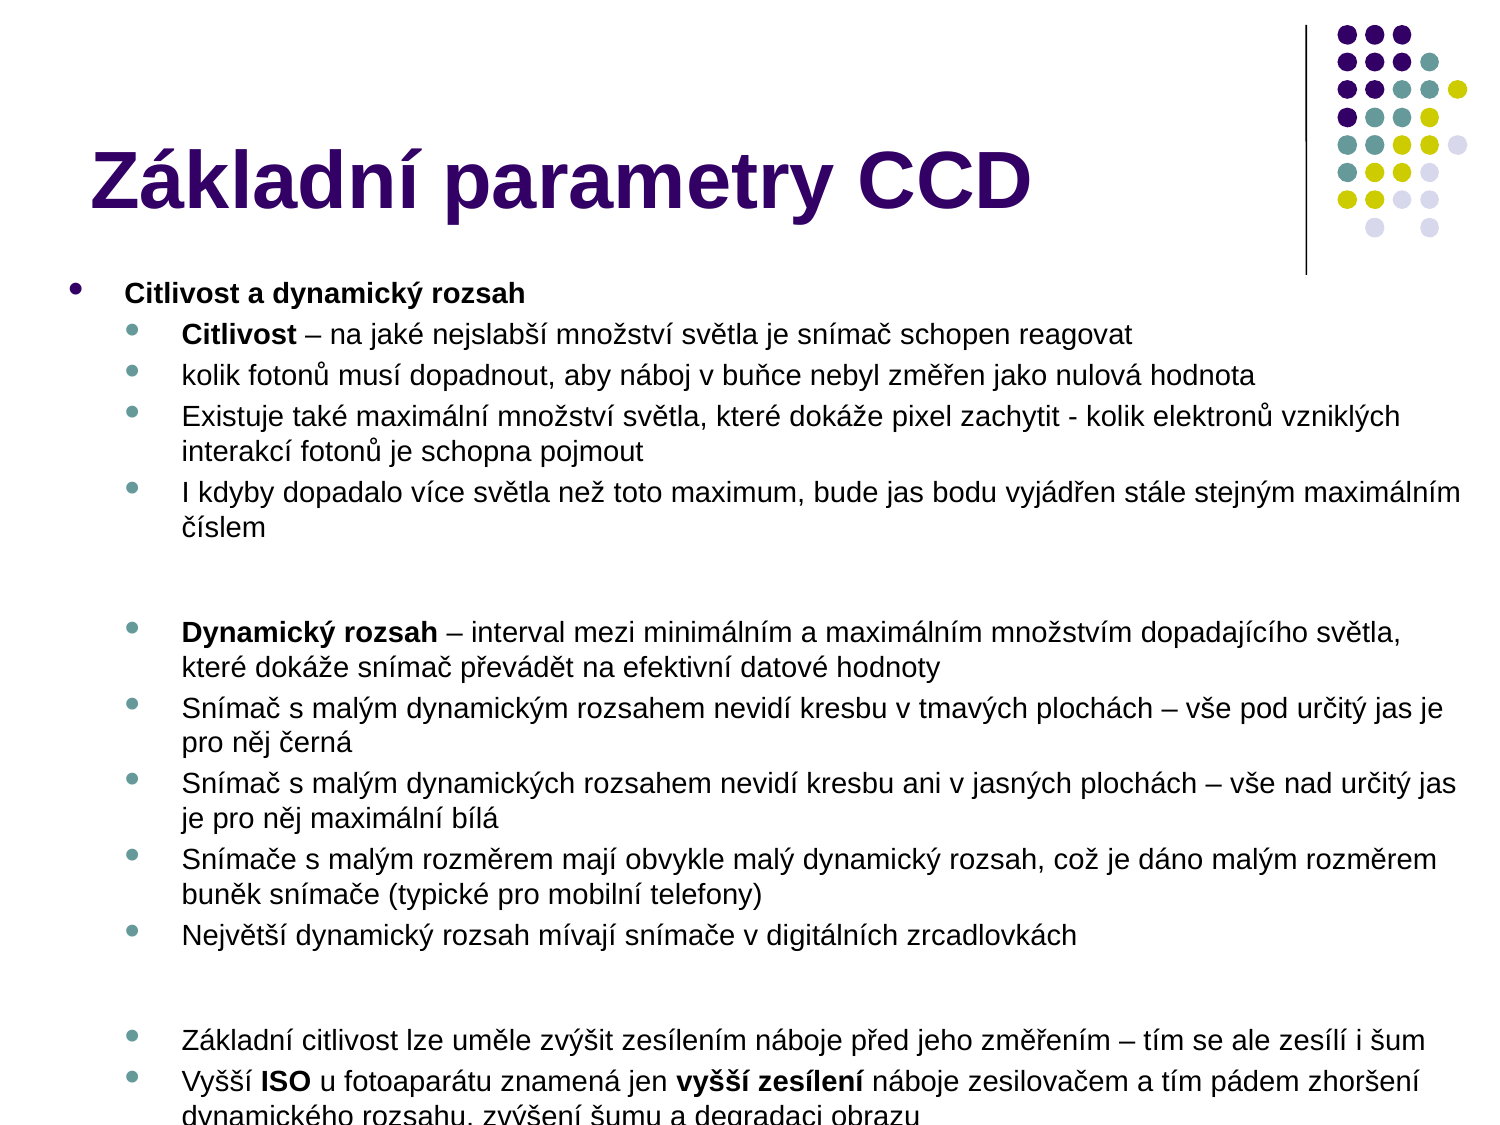

# Základní parametry CCD
Citlivost a dynamický rozsah
Citlivost – na jaké nejslabší množství světla je snímač schopen reagovat
kolik fotonů musí dopadnout, aby náboj v buňce nebyl změřen jako nulová hodnota
Existuje také maximální množství světla, které dokáže pixel zachytit - kolik elektronů vzniklých interakcí fotonů je schopna pojmout
I kdyby dopadalo více světla než toto maximum, bude jas bodu vyjádřen stále stejným maximálním číslem

Dynamický rozsah – interval mezi minimálním a maximálním množstvím dopadajícího světla, které dokáže snímač převádět na efektivní datové hodnoty
Snímač s malým dynamickým rozsahem nevidí kresbu v tmavých plochách – vše pod určitý jas je pro něj černá
Snímač s malým dynamických rozsahem nevidí kresbu ani v jasných plochách – vše nad určitý jas je pro něj maximální bílá
Snímače s malým rozměrem mají obvykle malý dynamický rozsah, což je dáno malým rozměrem buněk snímače (typické pro mobilní telefony)
Největší dynamický rozsah mívají snímače v digitálních zrcadlovkách

Základní citlivost lze uměle zvýšit zesílením náboje před jeho změřením – tím se ale zesílí i šum
Vyšší ISO u fotoaparátu znamená jen vyšší zesílení náboje zesilovačem a tím pádem zhoršení dynamického rozsahu, zvýšení šumu a degradaci obrazu